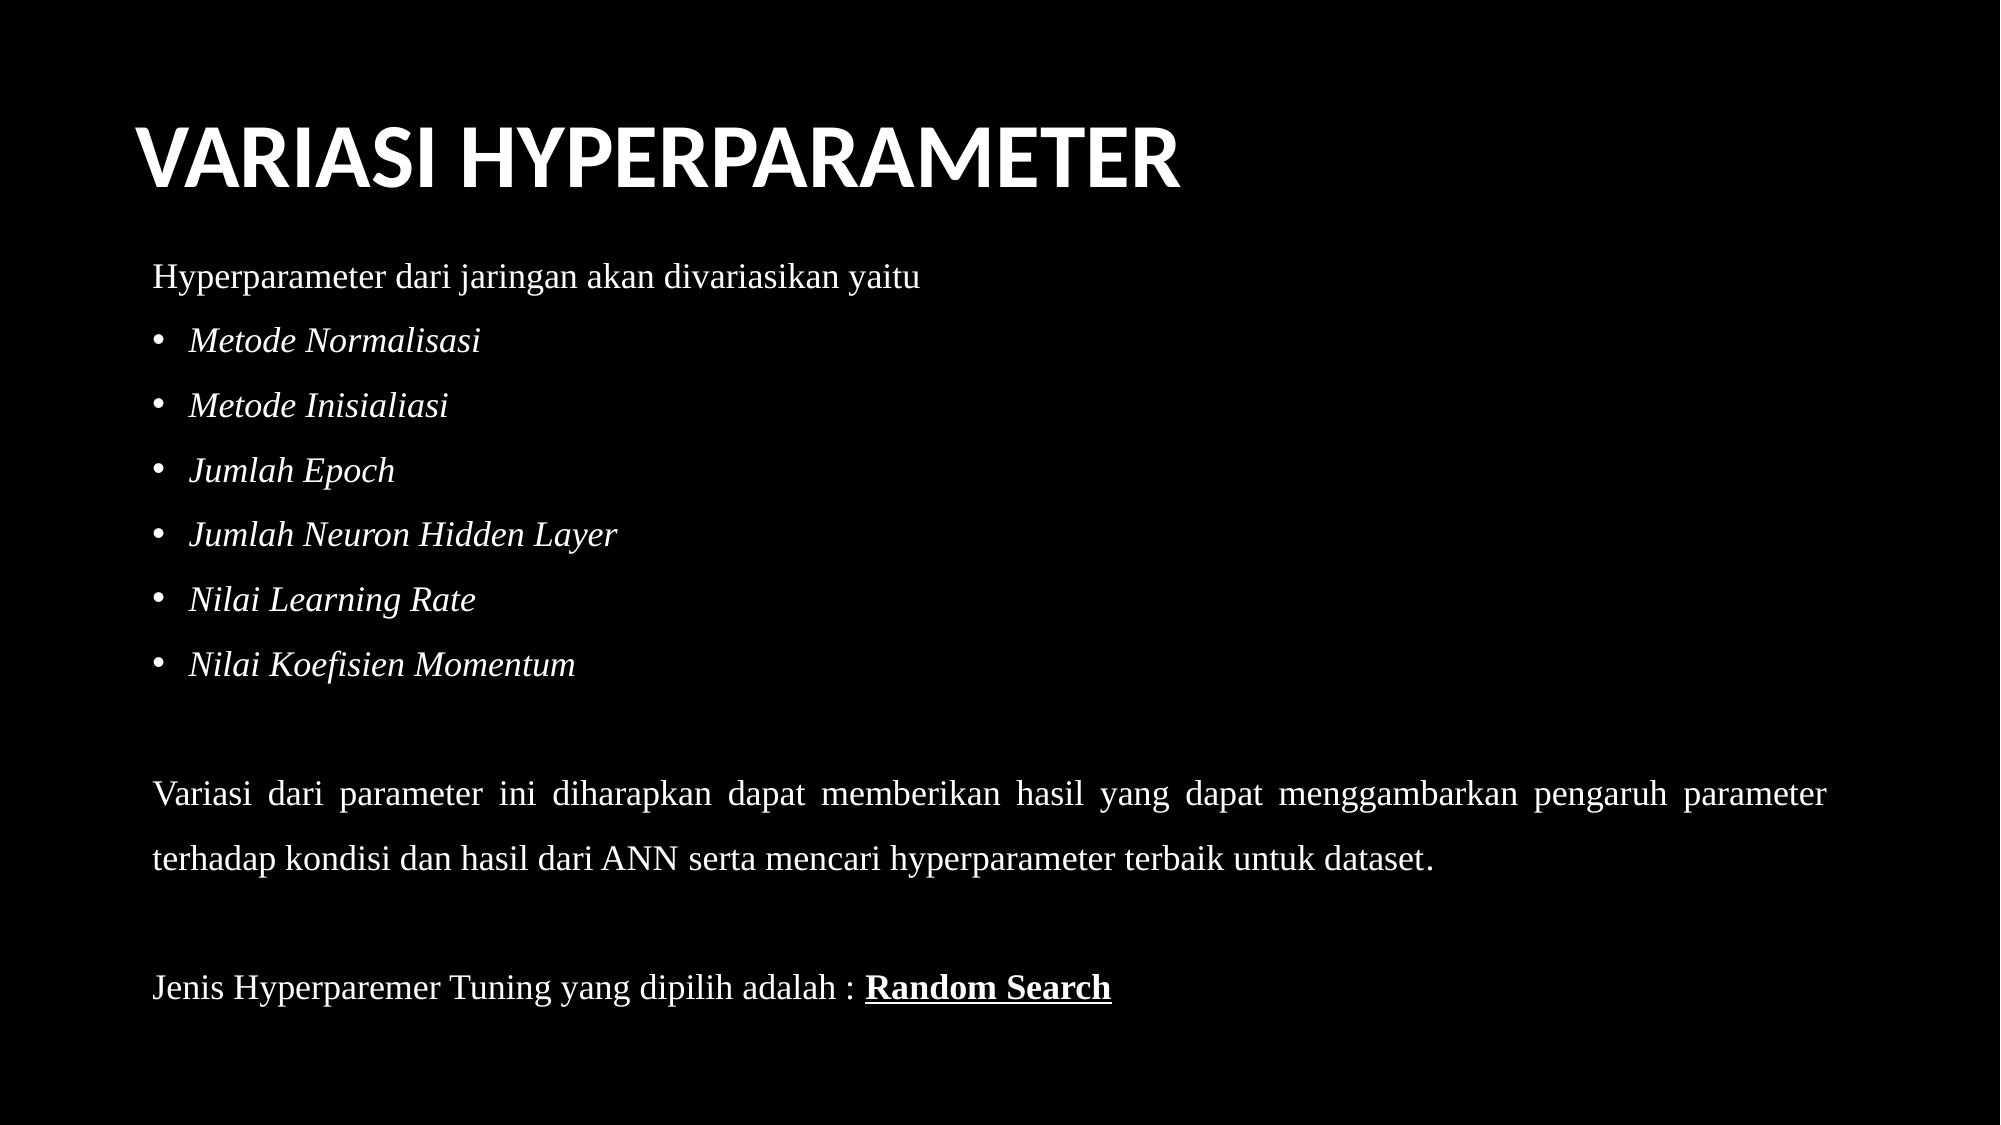

# VARIASI HYPERPARAMETER
Hyperparameter dari jaringan akan divariasikan yaitu
Metode Normalisasi
Metode Inisialiasi
Jumlah Epoch
Jumlah Neuron Hidden Layer
Nilai Learning Rate
Nilai Koefisien Momentum

Variasi dari parameter ini diharapkan dapat memberikan hasil yang dapat menggambarkan pengaruh parameter terhadap kondisi dan hasil dari ANN serta mencari hyperparameter terbaik untuk dataset.

Jenis Hyperparemer Tuning yang dipilih adalah : Random Search